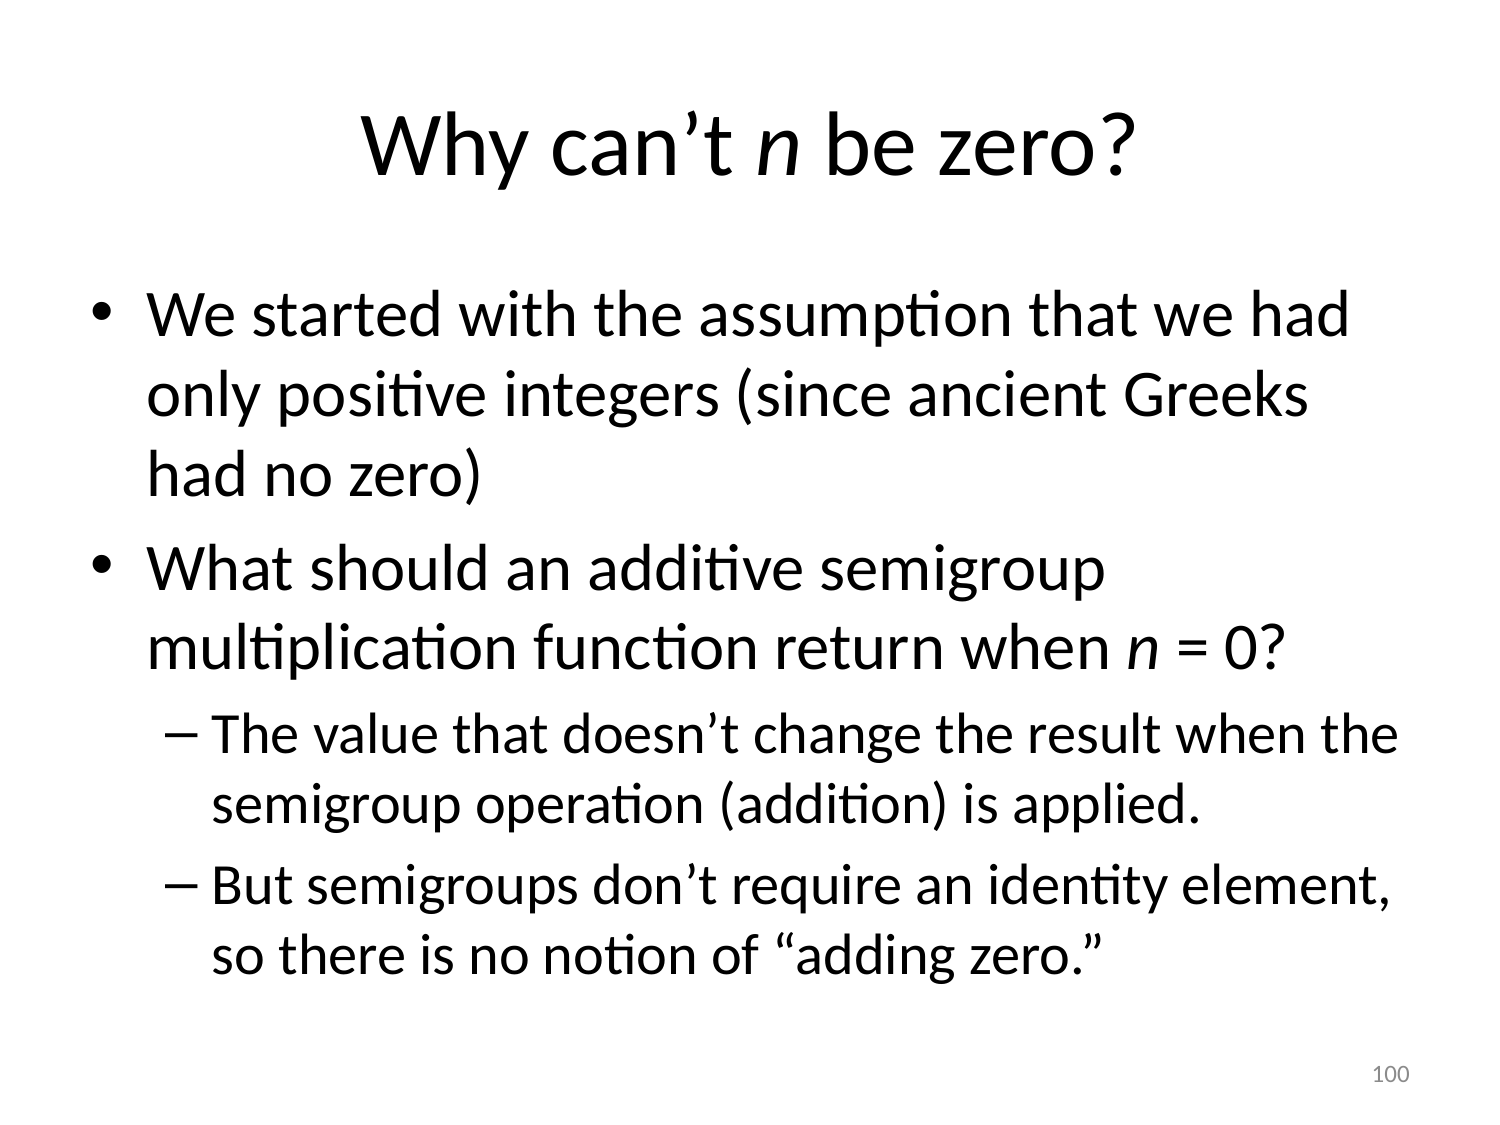

# Why can’t n be zero?
We started with the assumption that we had only positive integers (since ancient Greeks had no zero)
What should an additive semigroup multiplication function return when n = 0?
The value that doesn’t change the result when the semigroup operation (addition) is applied.
But semigroups don’t require an identity element, so there is no notion of “adding zero.”
100